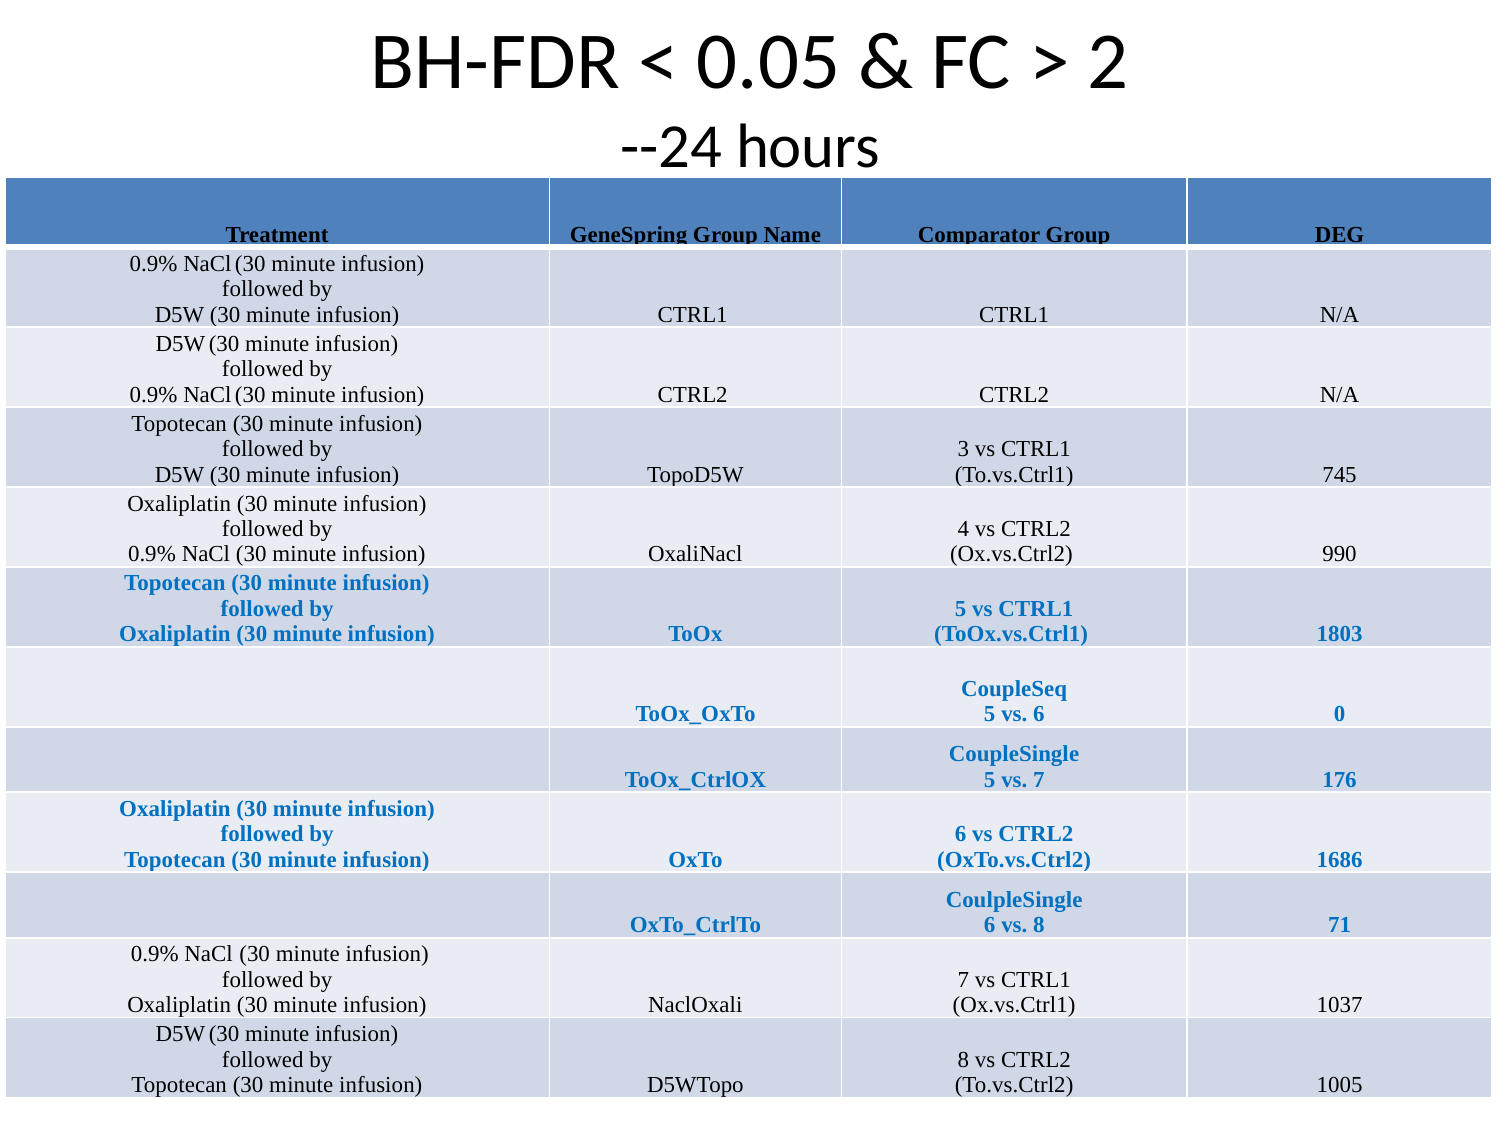

# BH-FDR < 0.05 & FC > 2 --24 hours
| Treatment | GeneSpring Group Name | Comparator Group | DEG |
| --- | --- | --- | --- |
| 0.9% NaCl (30 minute infusion) followed by D5W (30 minute infusion) | CTRL1 | CTRL1 | N/A |
| D5W (30 minute infusion) followed by 0.9% NaCl (30 minute infusion) | CTRL2 | CTRL2 | N/A |
| Topotecan (30 minute infusion) followed by D5W (30 minute infusion) | TopoD5W | 3 vs CTRL1 (To.vs.Ctrl1) | 745 |
| Oxaliplatin (30 minute infusion) followed by 0.9% NaCl (30 minute infusion) | OxaliNacl | 4 vs CTRL2 (Ox.vs.Ctrl2) | 990 |
| Topotecan (30 minute infusion) followed by Oxaliplatin (30 minute infusion) | ToOx | 5 vs CTRL1 (ToOx.vs.Ctrl1) | 1803 |
|  | ToOx\_OxTo | CoupleSeq 5 vs. 6 | 0 |
|  | ToOx\_CtrlOX | CoupleSingle 5 vs. 7 | 176 |
| Oxaliplatin (30 minute infusion) followed by Topotecan (30 minute infusion) | OxTo | 6 vs CTRL2 (OxTo.vs.Ctrl2) | 1686 |
|  | OxTo\_CtrlTo | CoulpleSingle 6 vs. 8 | 71 |
| 0.9% NaCl (30 minute infusion) followed by Oxaliplatin (30 minute infusion) | NaclOxali | 7 vs CTRL1 (Ox.vs.Ctrl1) | 1037 |
| D5W (30 minute infusion) followed by Topotecan (30 minute infusion) | D5WTopo | 8 vs CTRL2 (To.vs.Ctrl2) | 1005 |